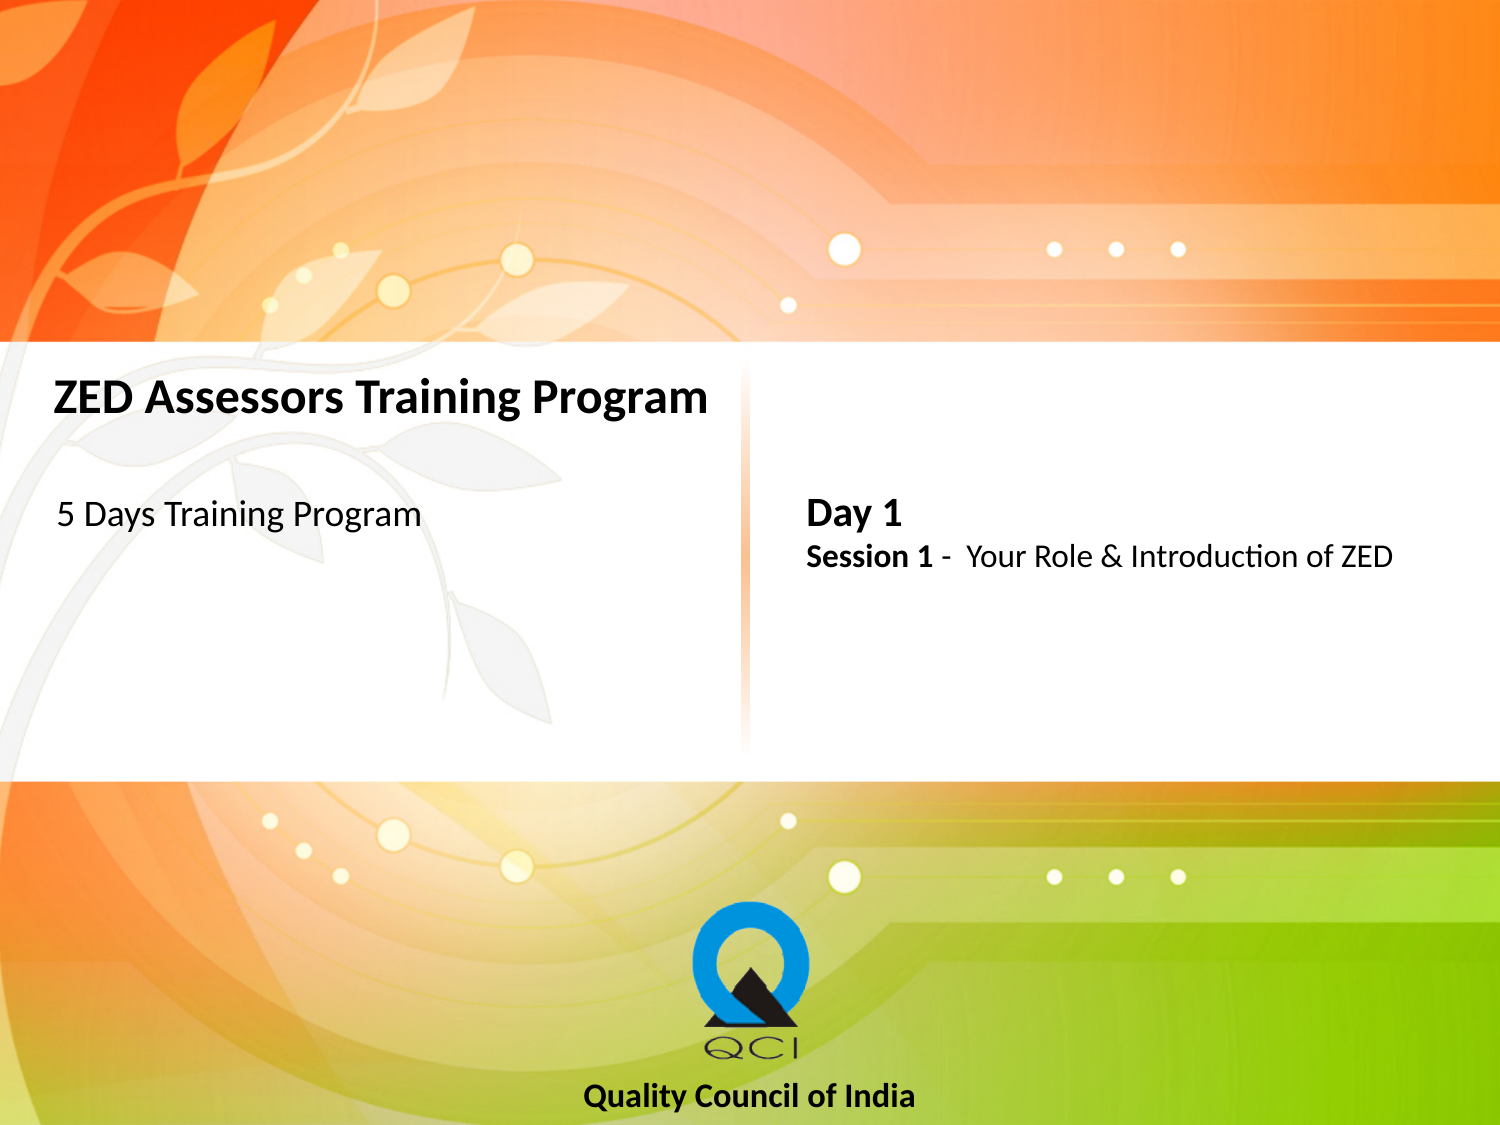

# ZED Assessors Training Program
Day 1
Session 1 -  Your Role & Introduction of ZED

5 Days Training Program